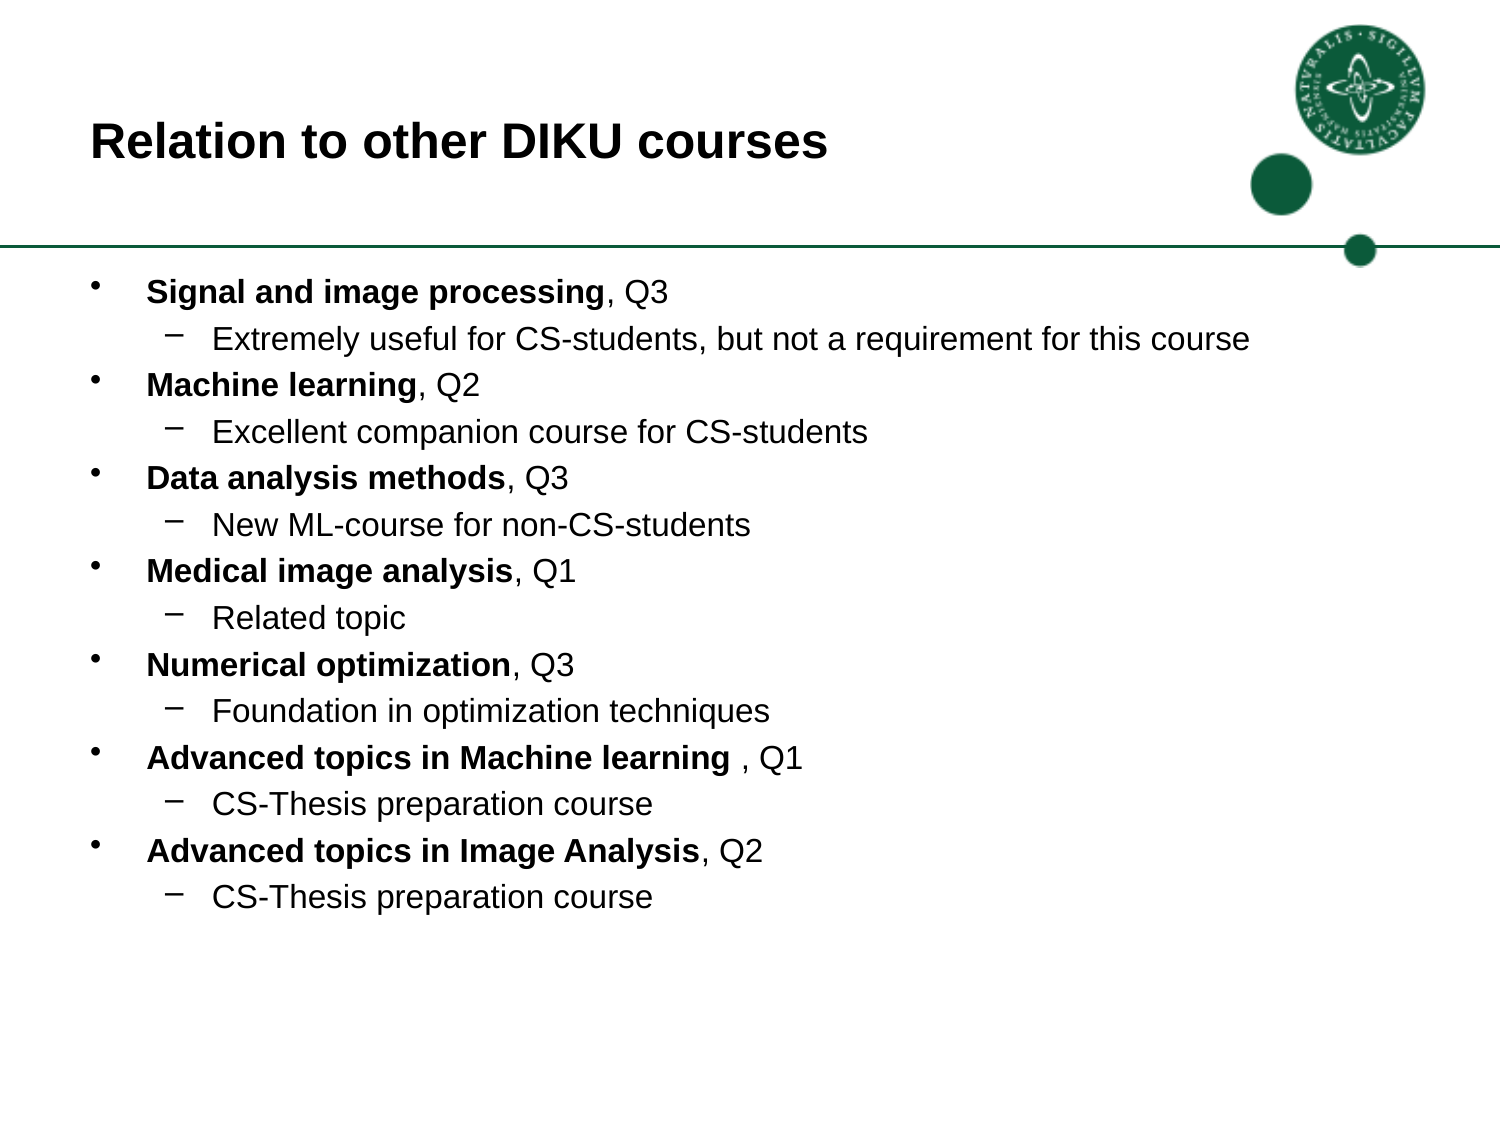

# Relation to other DIKU courses
Signal and image processing, Q3
Extremely useful for CS-students, but not a requirement for this course
Machine learning, Q2
Excellent companion course for CS-students
Data analysis methods, Q3
New ML-course for non-CS-students
Medical image analysis, Q1
Related topic
Numerical optimization, Q3
Foundation in optimization techniques
Advanced topics in Machine learning , Q1
CS-Thesis preparation course
Advanced topics in Image Analysis, Q2
CS-Thesis preparation course